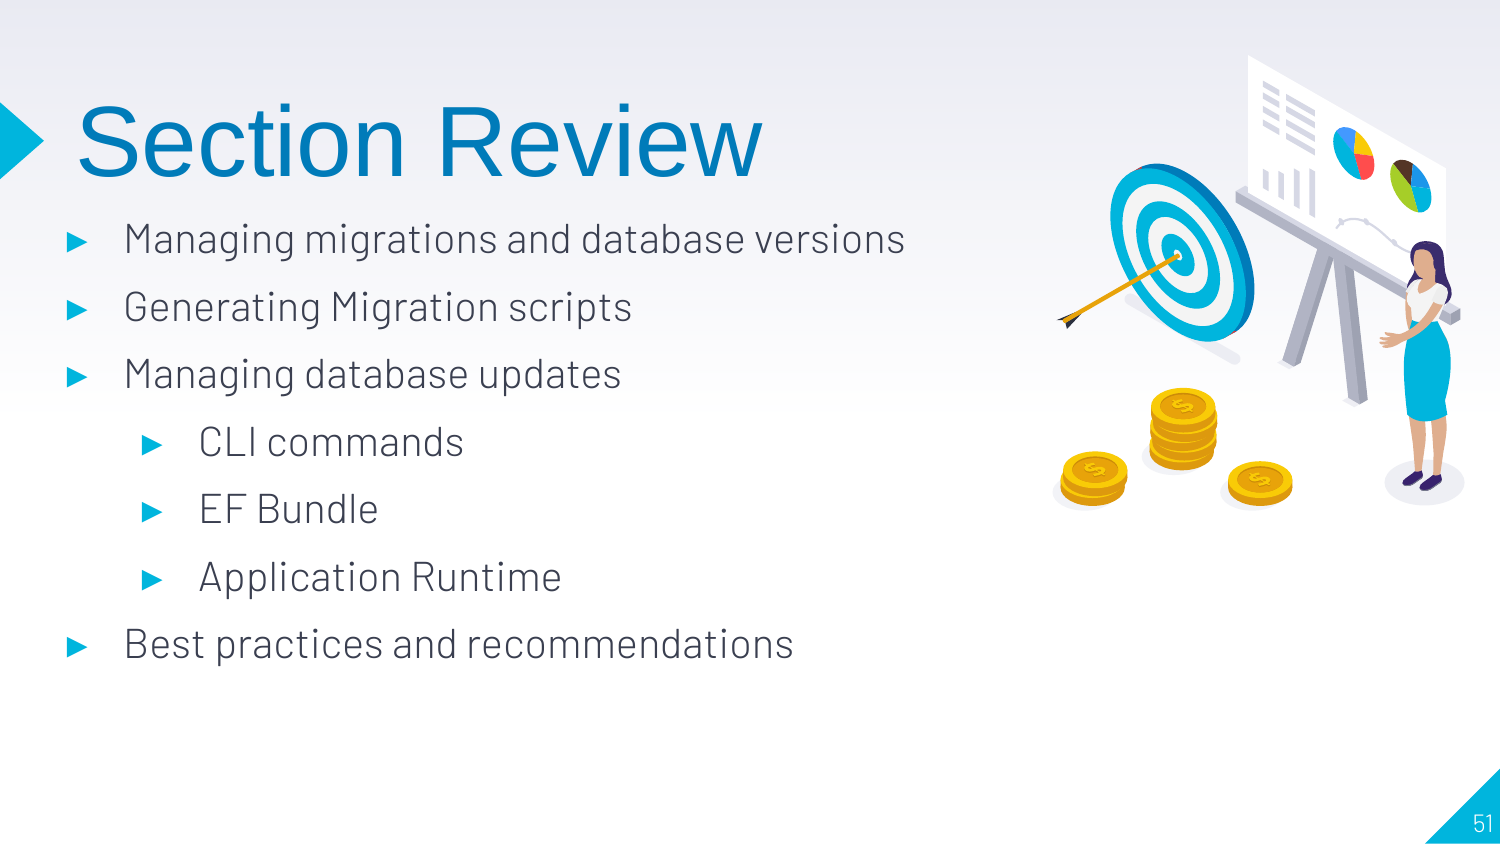

# Section Review
Managing migrations and database versions
Generating Migration scripts
Managing database updates
CLI commands
EF Bundle
Application Runtime
Best practices and recommendations

51